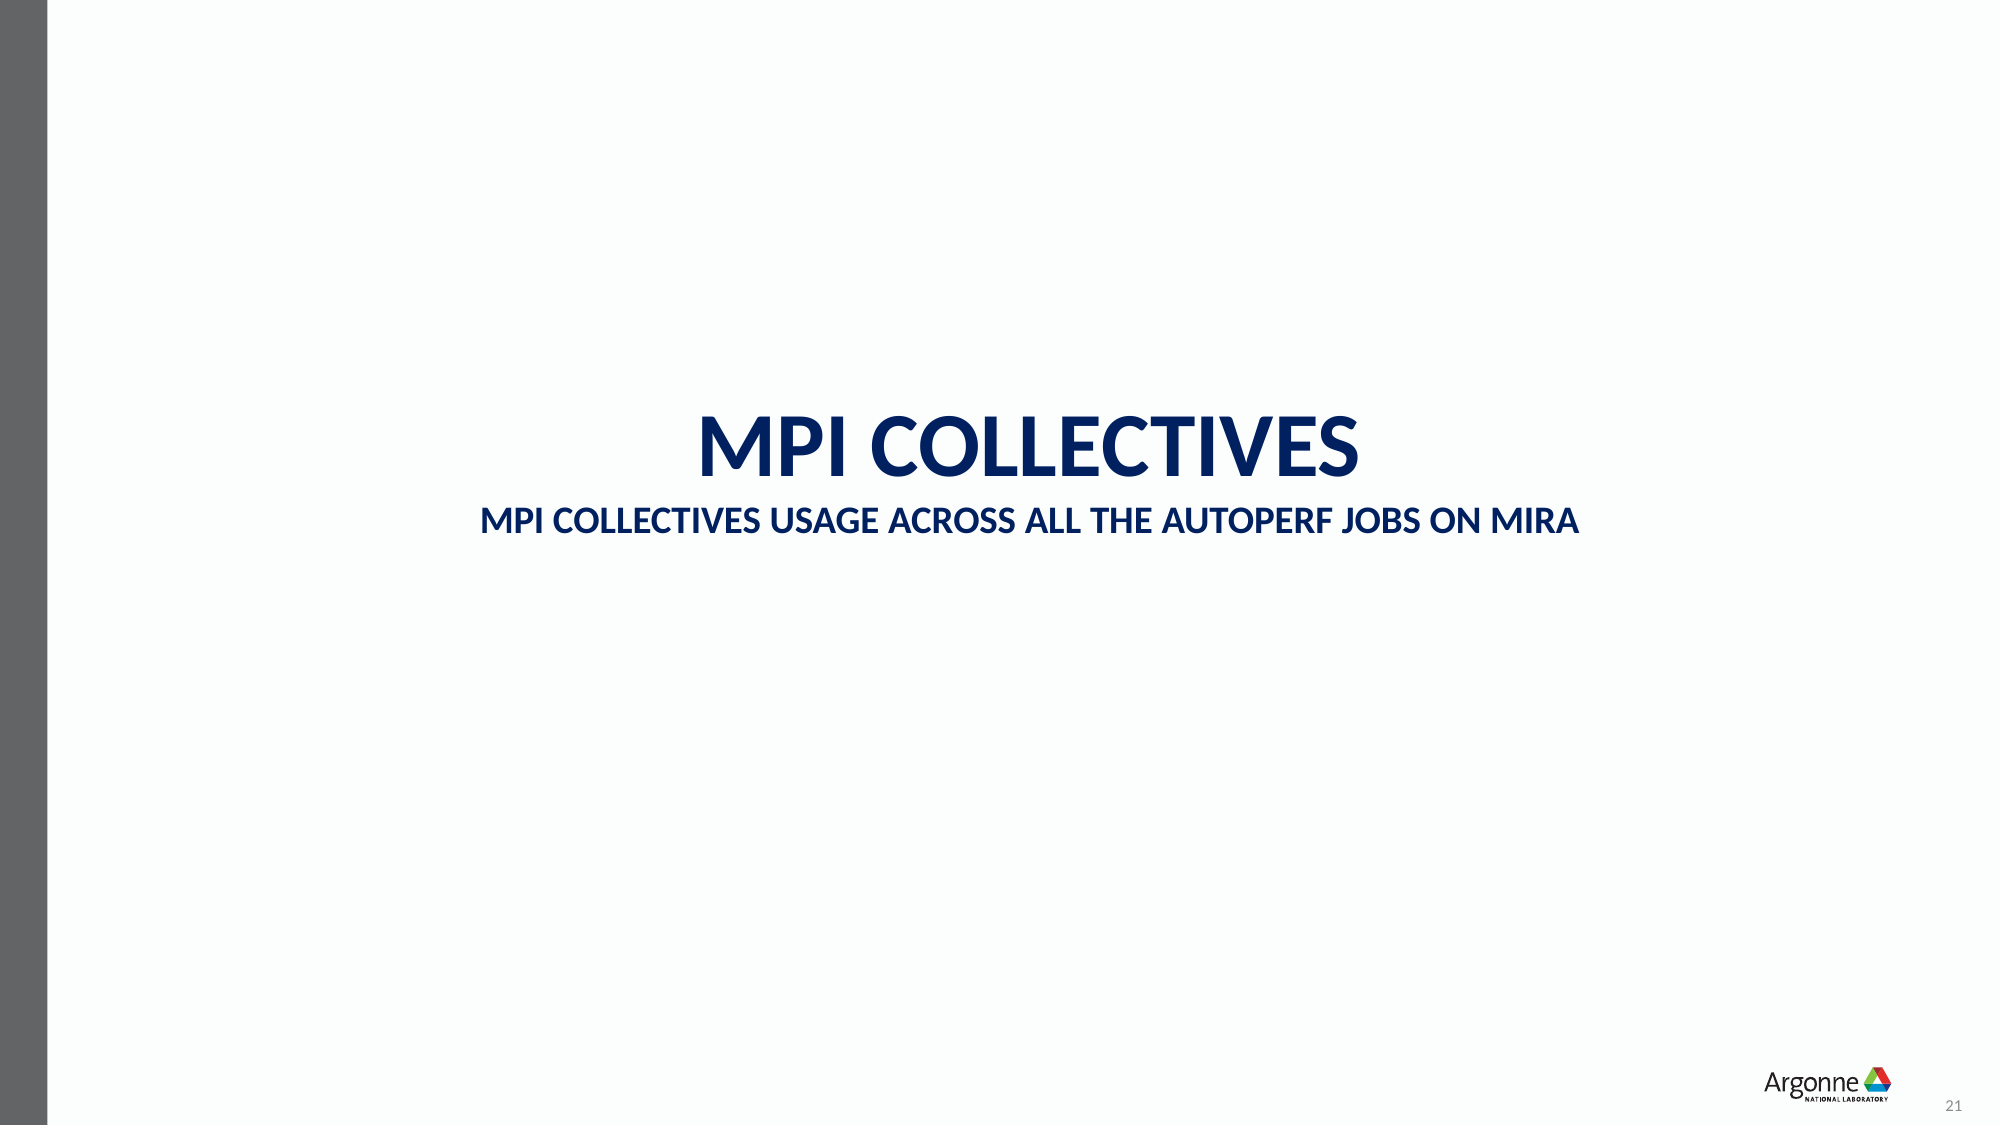

# MPI COLLECTIVES MPI COLLECTIVES USAGE ACROSS ALL THE AUTOPERF JOBS ON MIRA